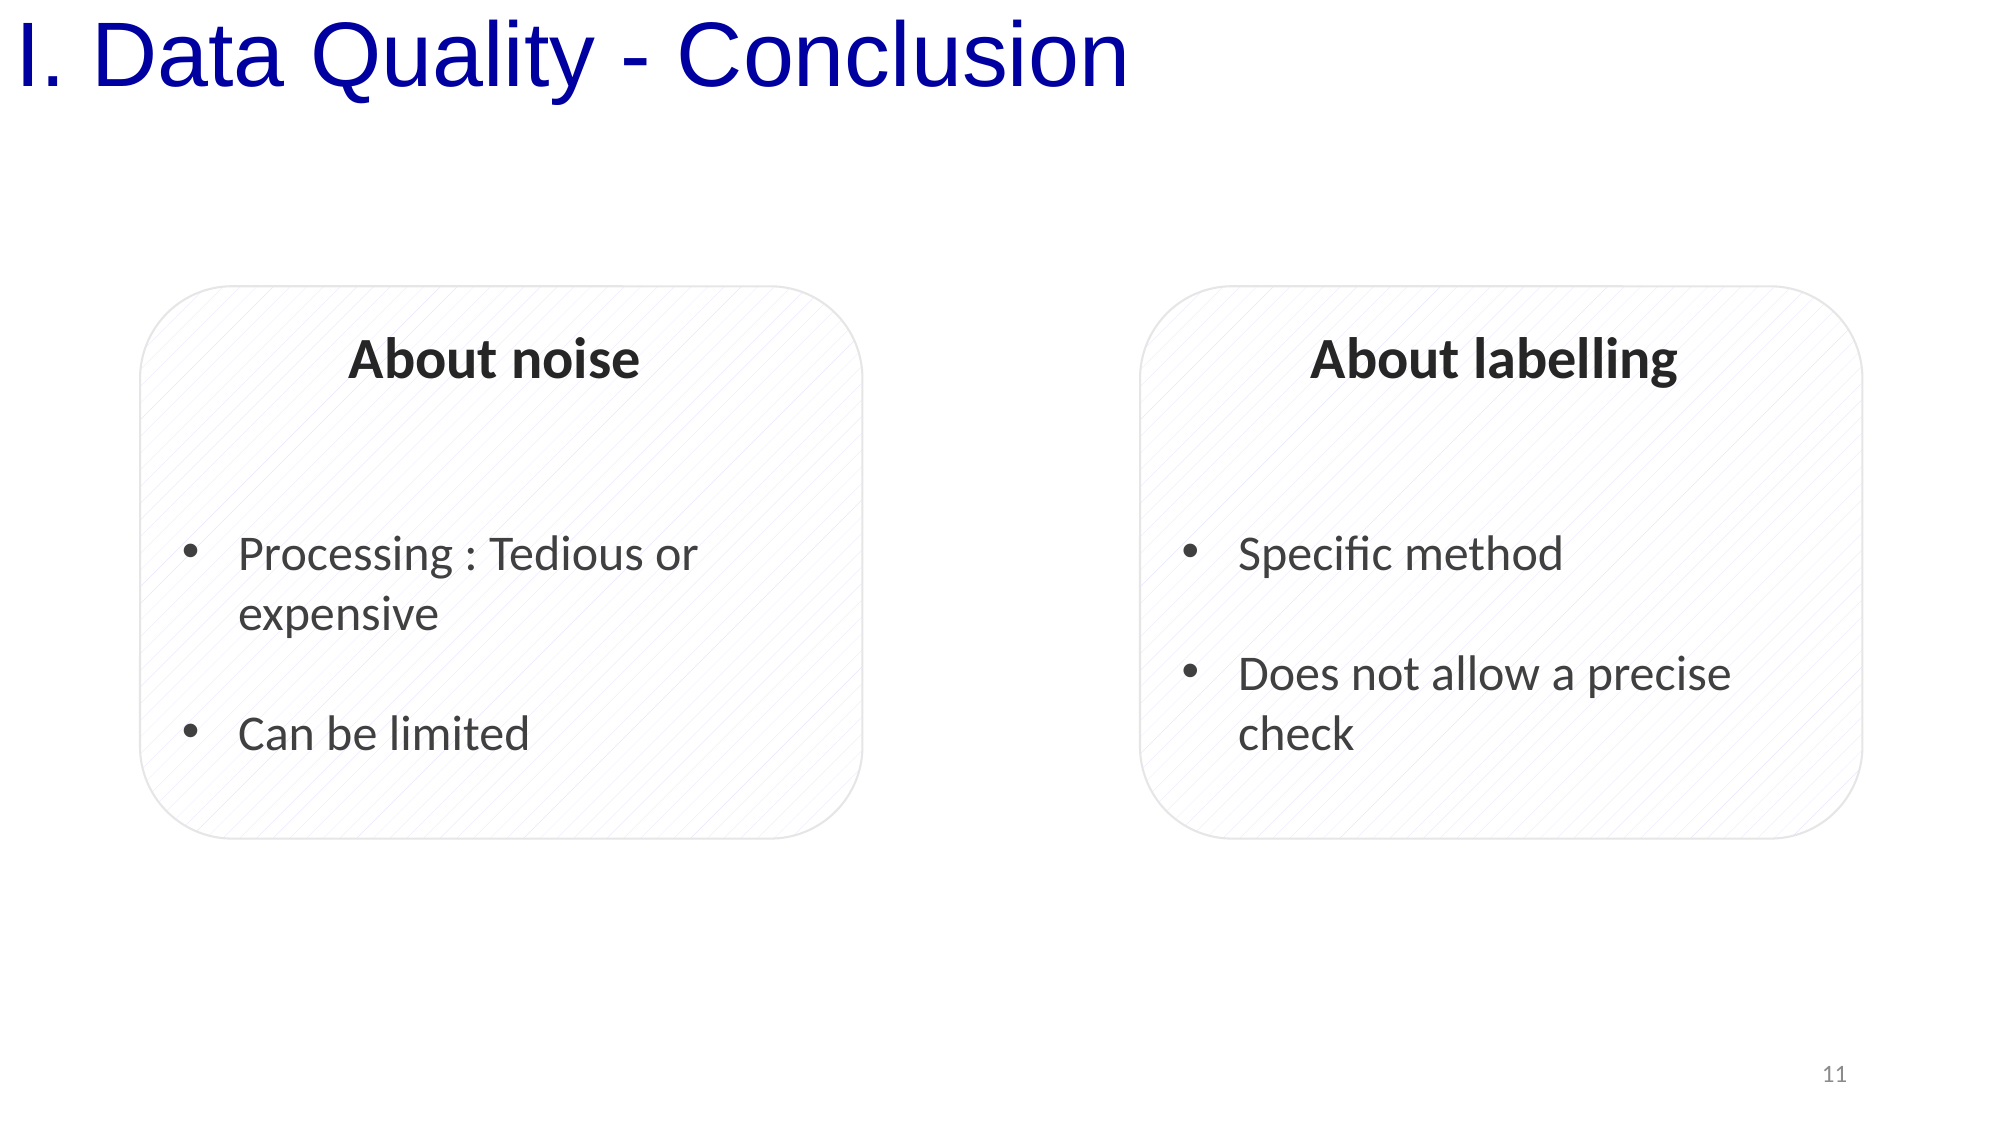

# I. Data Quality - Conclusion
About labelling

Specific method

Does not allow a precise check
About noise

Processing : Tedious or expensive

Can be limited
11